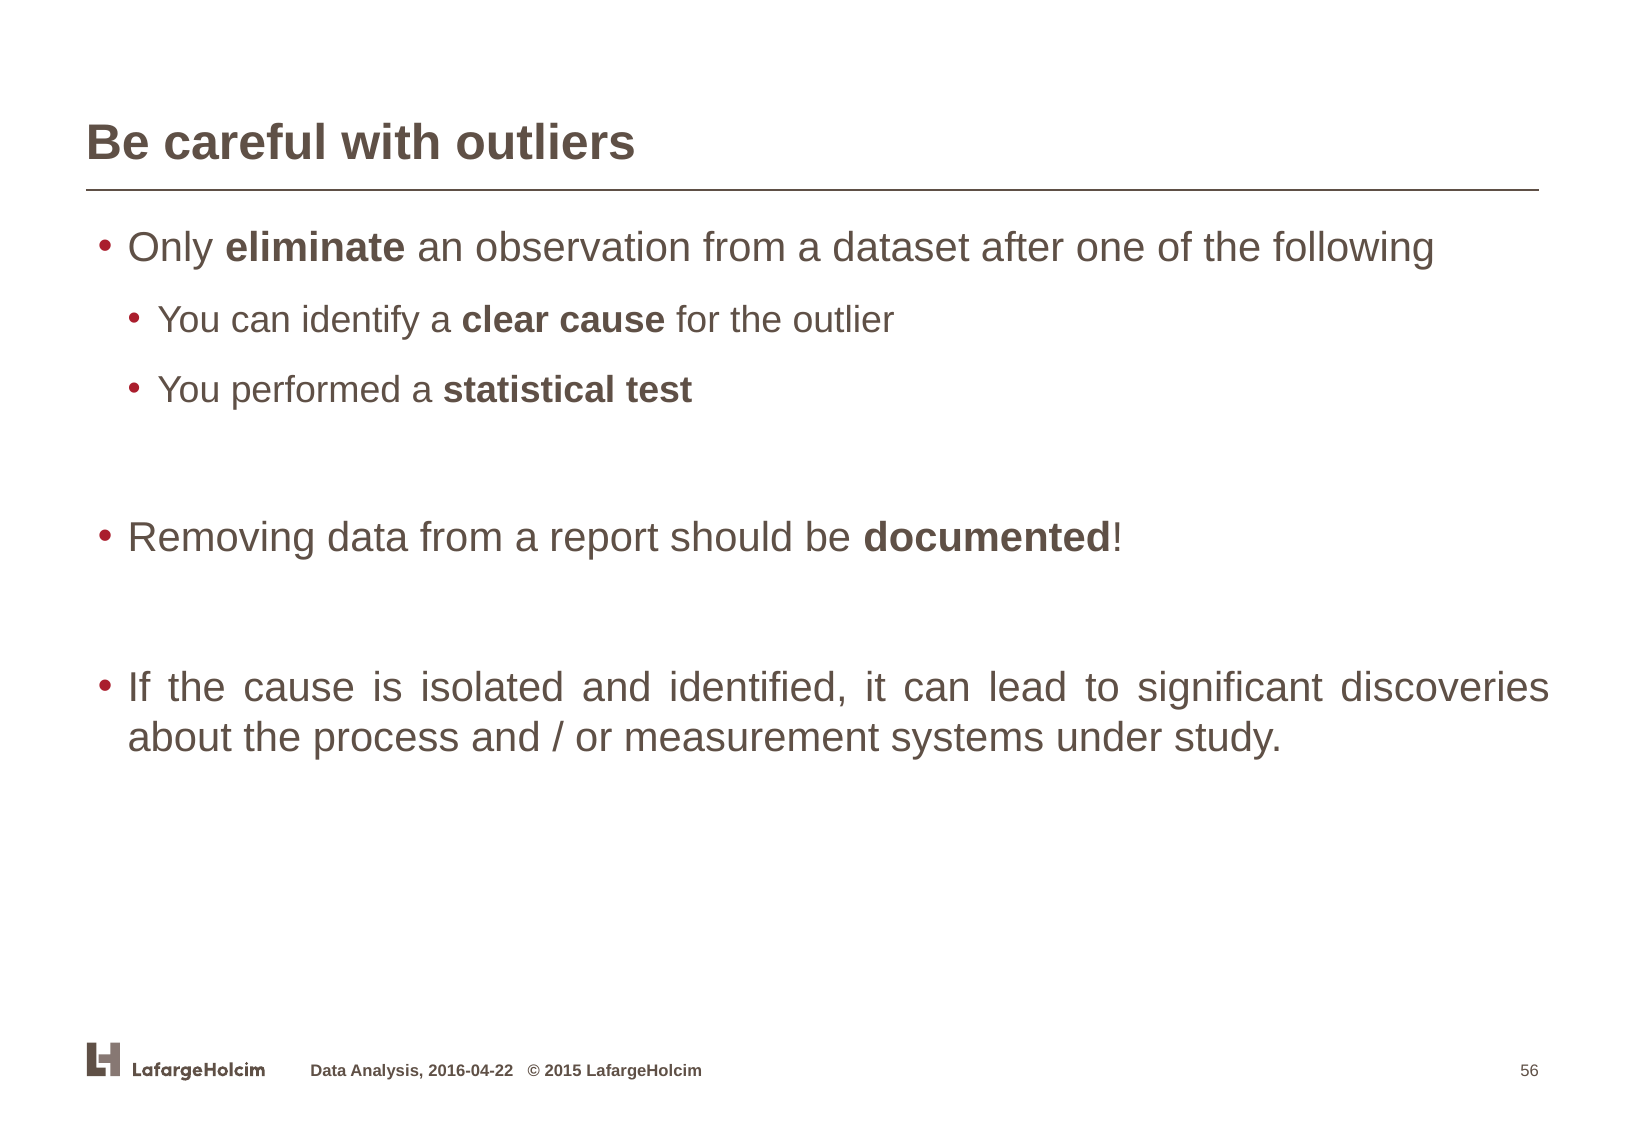

# Be careful with outliers
Only eliminate an observation from a dataset after one of the following
You can identify a clear cause for the outlier
You performed a statistical test

Removing data from a report should be documented!

If the cause is isolated and identified, it can lead to significant discoveries about the process and / or measurement systems under study.
Data Analysis, 2016-04-22   © 2015 LafargeHolcim
56